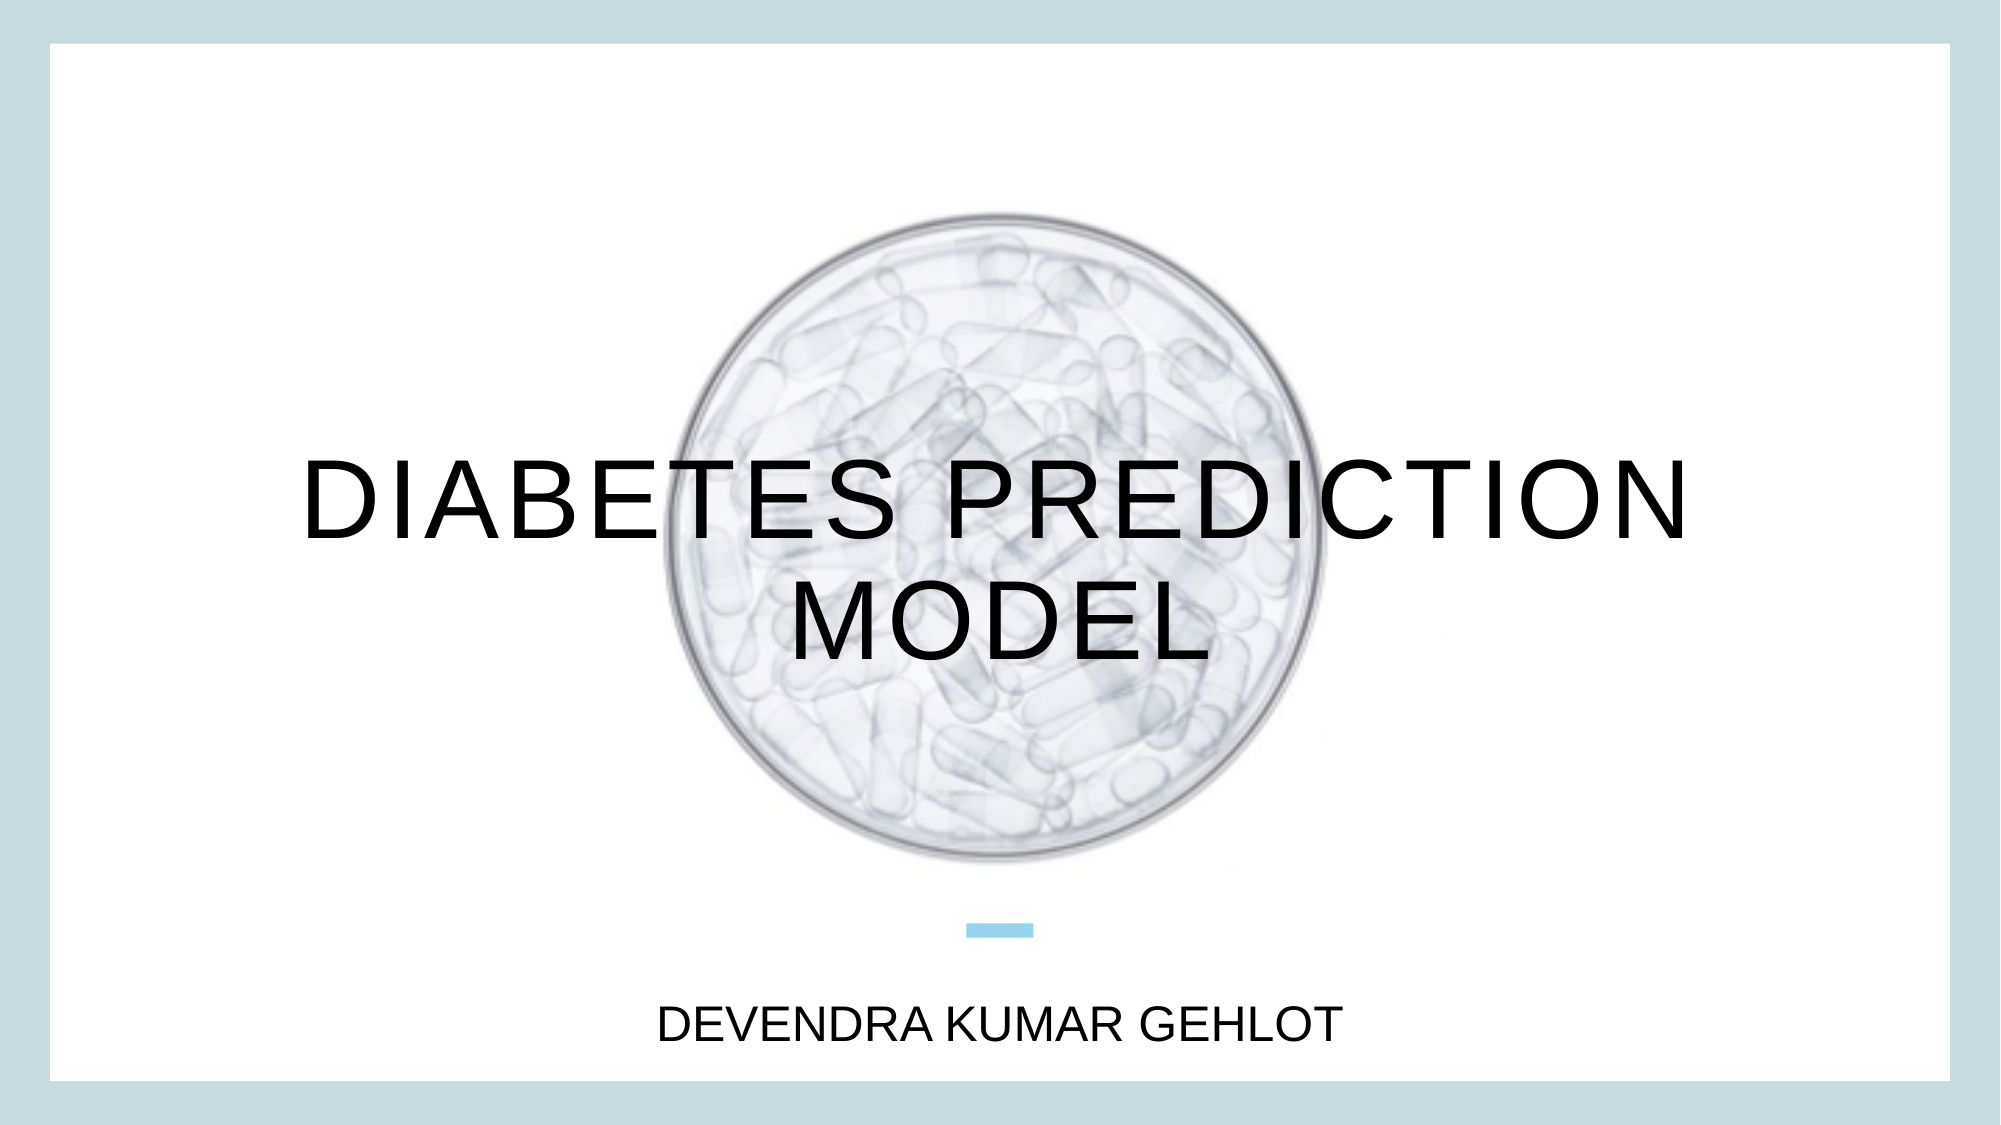

# Diabetes Prediction model
Devendra kumar gehlot